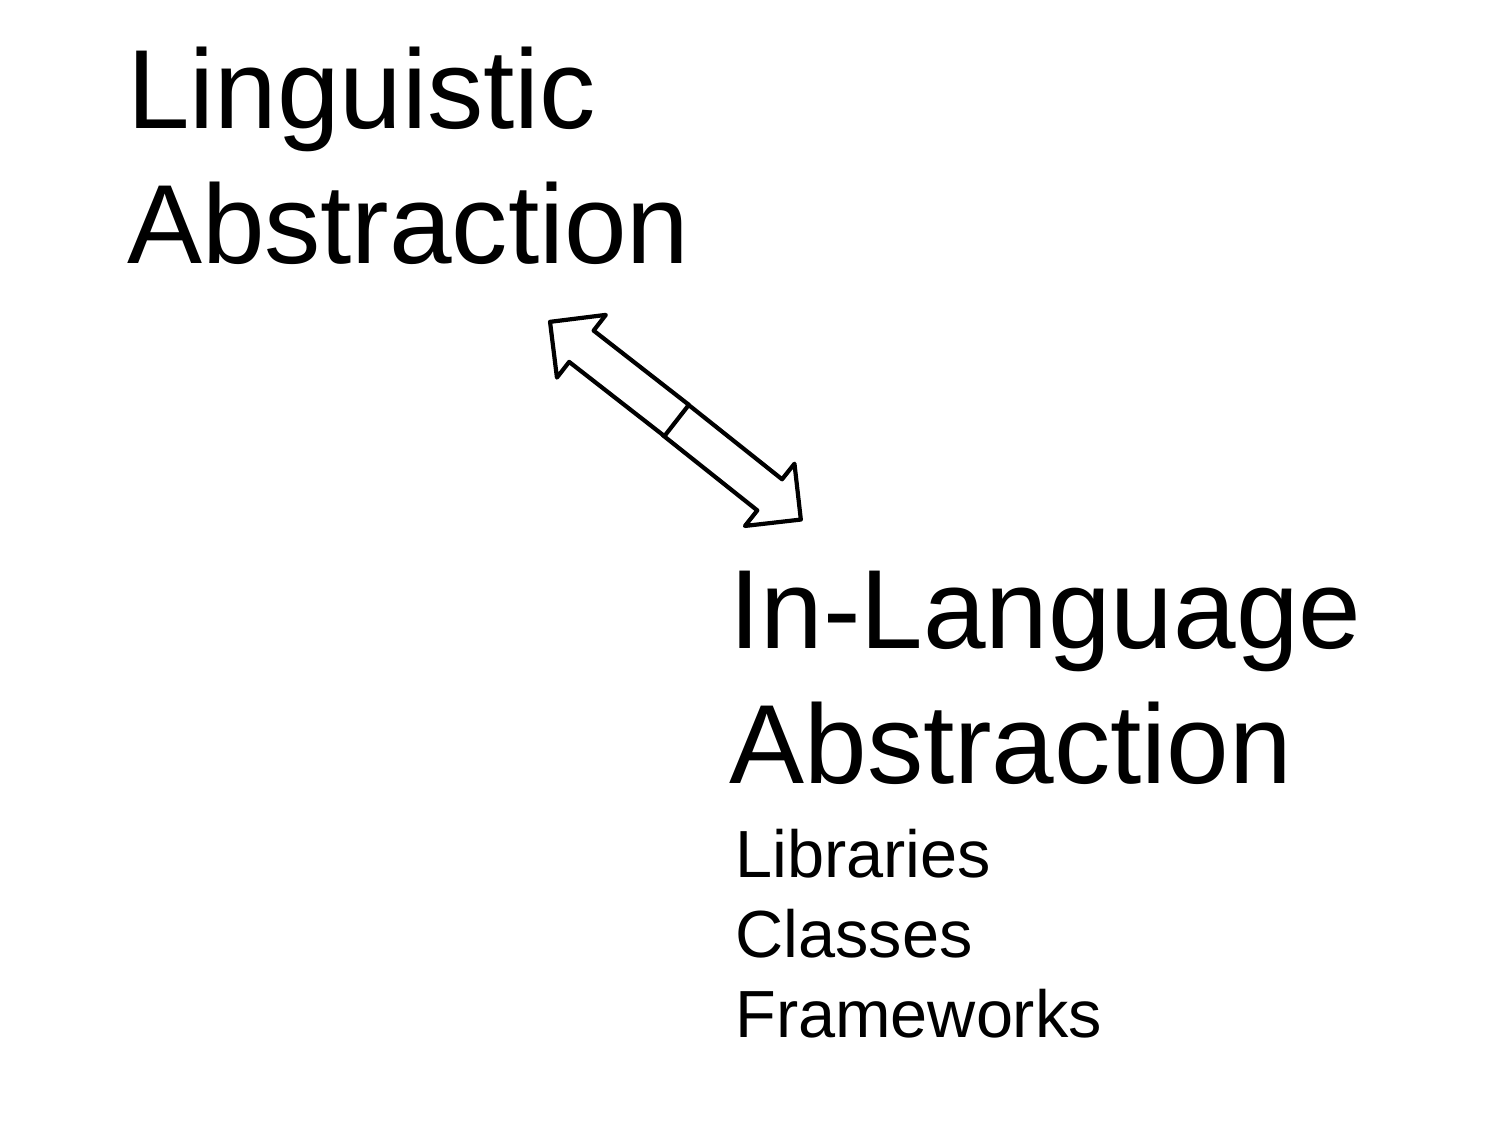

Linguistic Abstraction

In-Language
Abstraction
Libraries
Classes
Frameworks